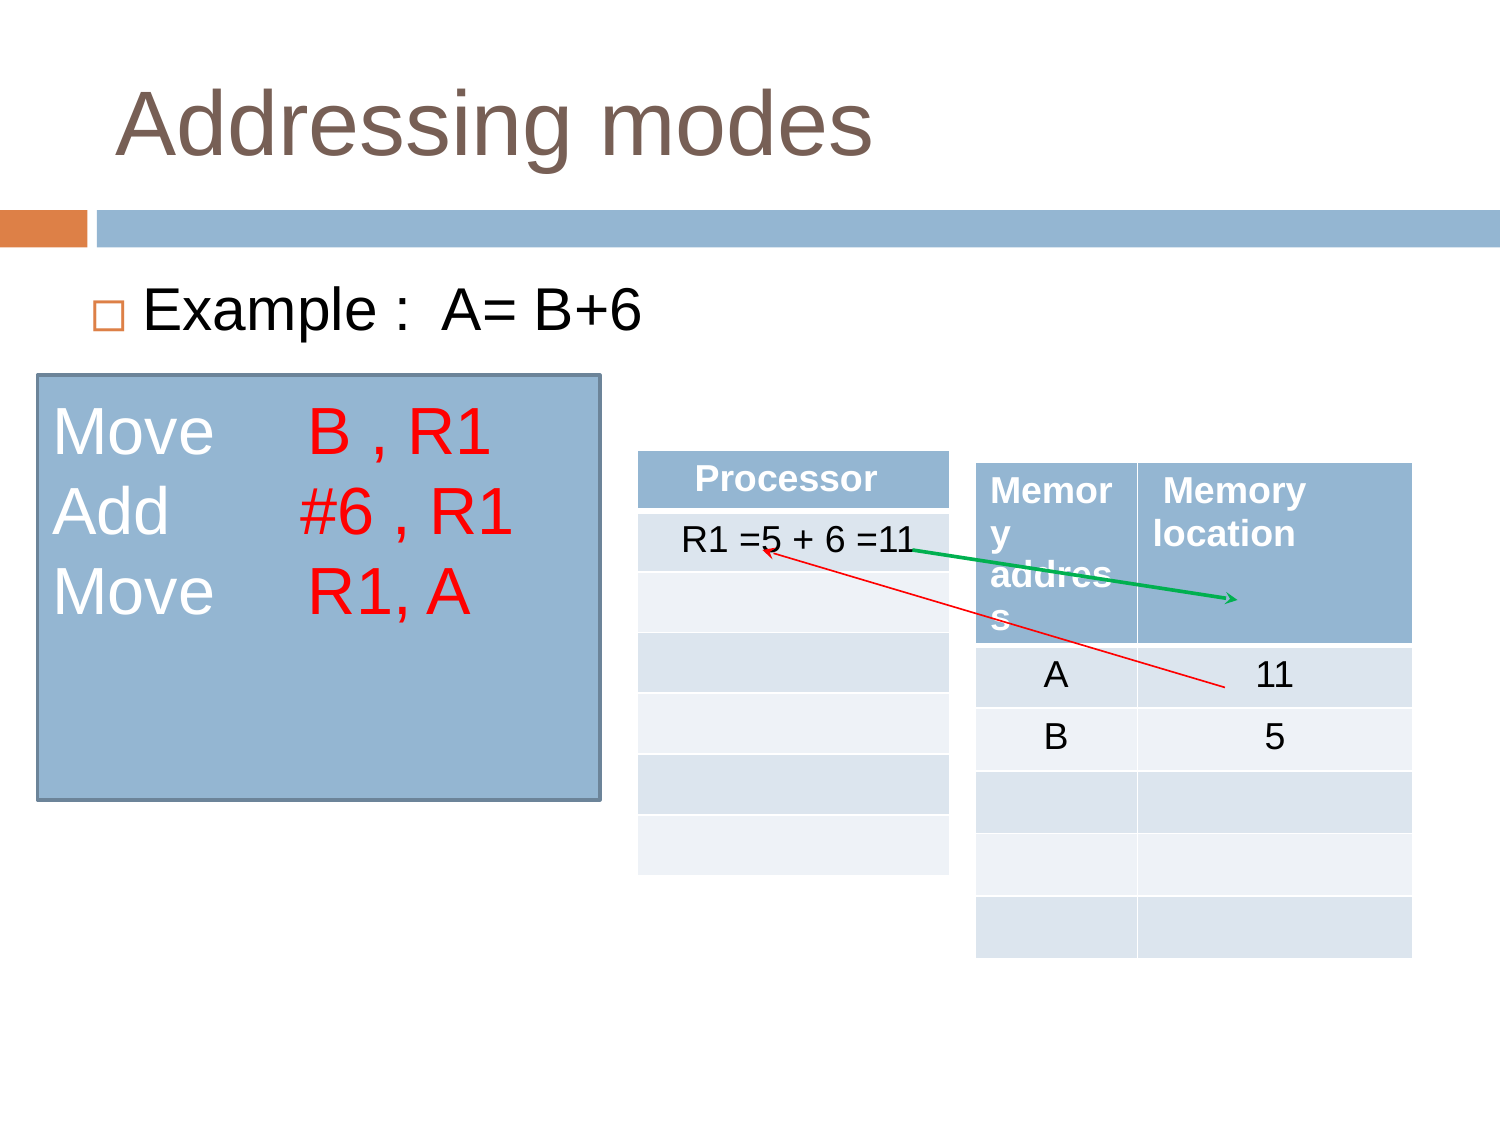

# Addressing modes

Example :  A= B+6

Move     B , R1
Add       #6 , R1
Move     R1, A

| Processor |
| --- |
| R1 =5 + 6 =11 |
|  |
|  |
|  |
|  |
|  |
| Memory address | Memory location |
| --- | --- |
| A | 11 |
| B | 5 |
|  |  |
|  |  |
|  |  |